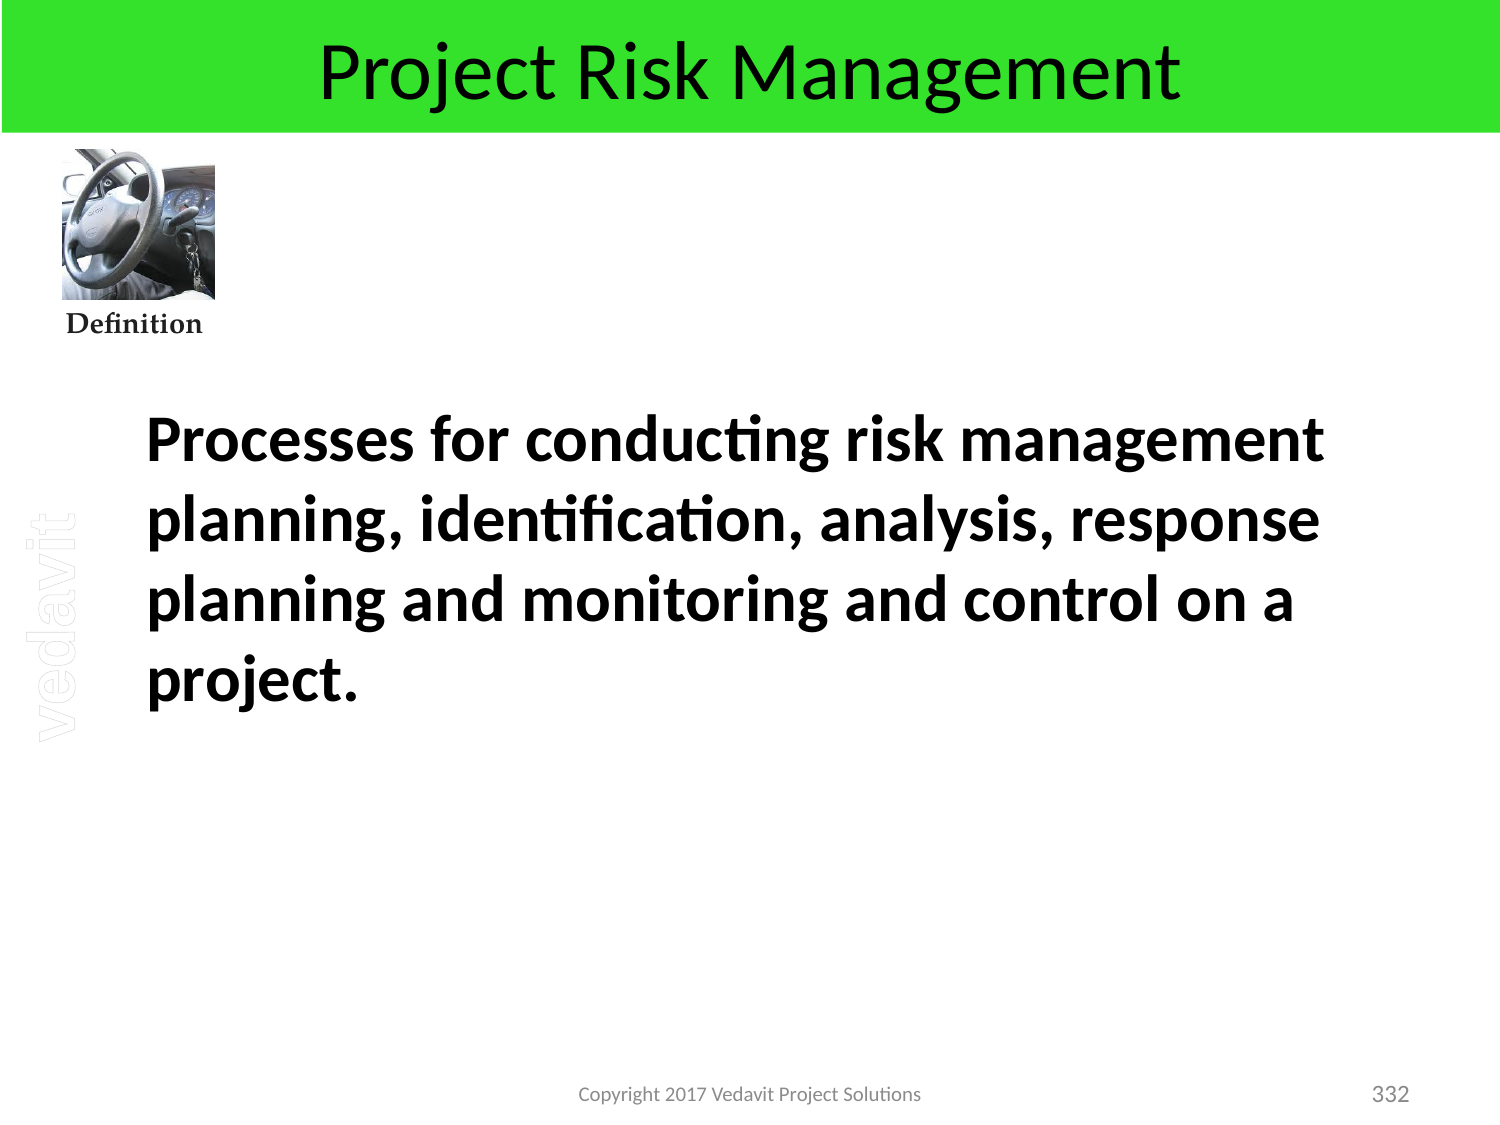

# Project Risk Management
	Processes for conducting risk management planning, identification, analysis, response planning and monitoring and control on a project.

Copyright 2017 Vedavit Project Solutions
332